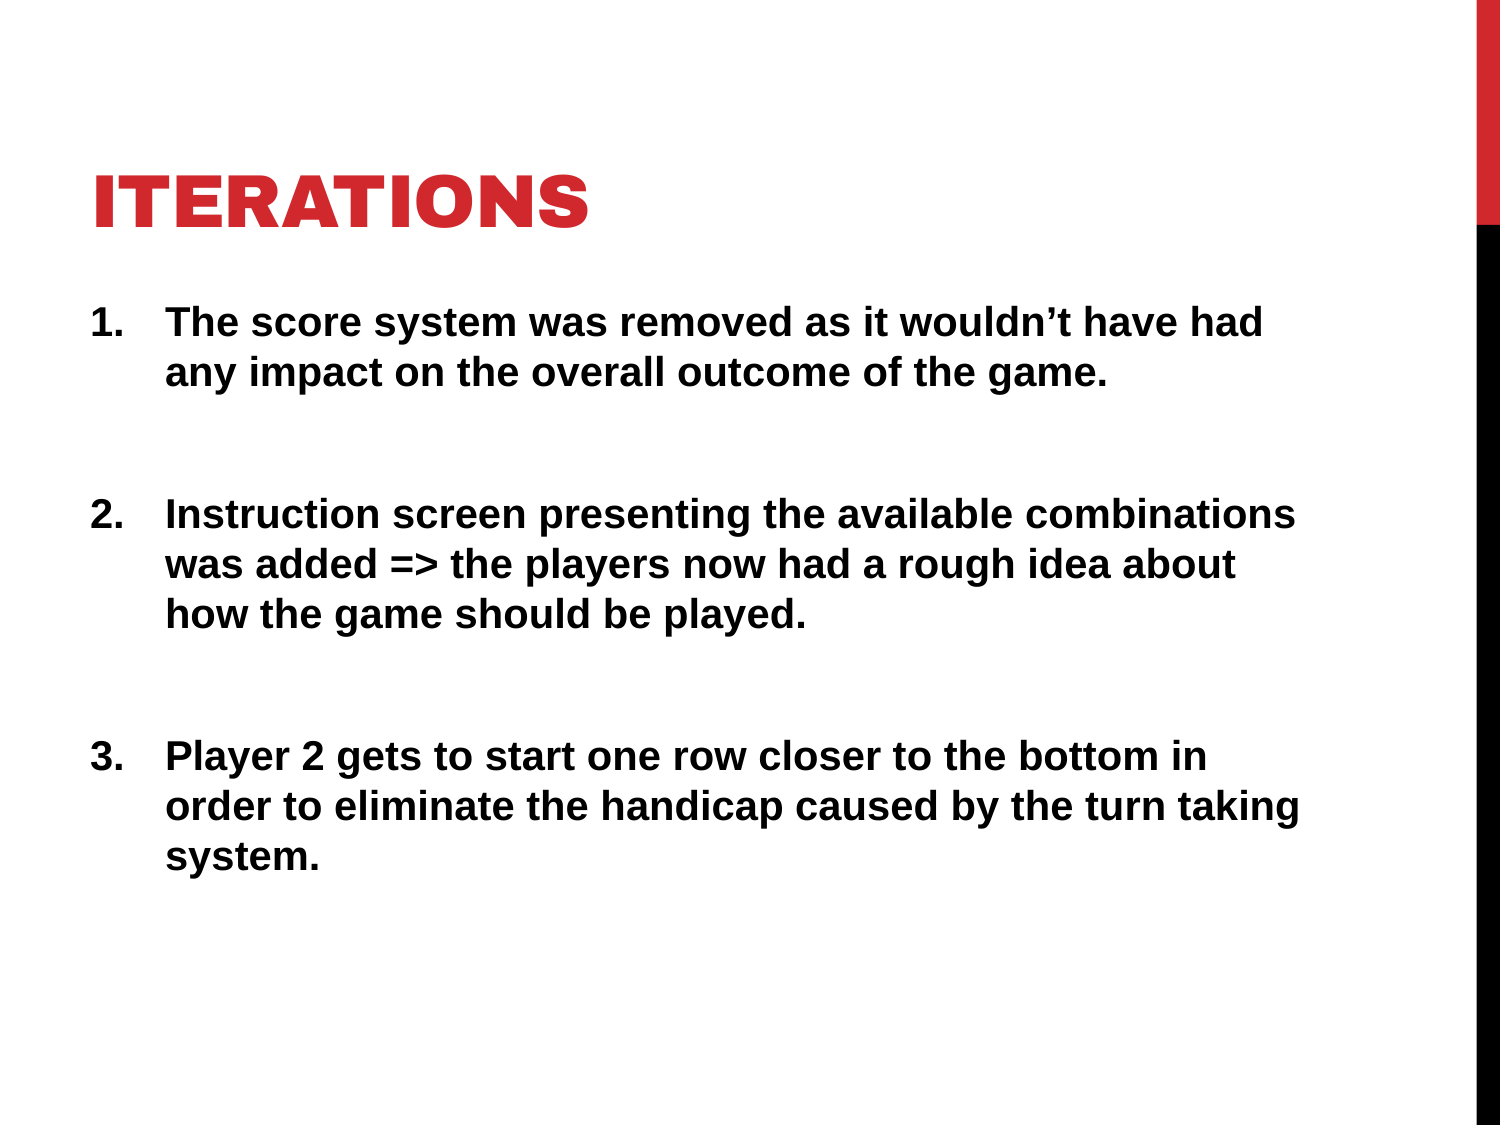

# Iterations
The score system was removed as it wouldn’t have had any impact on the overall outcome of the game.

Instruction screen presenting the available combinations was added => the players now had a rough idea about how the game should be played.

Player 2 gets to start one row closer to the bottom in order to eliminate the handicap caused by the turn taking system.